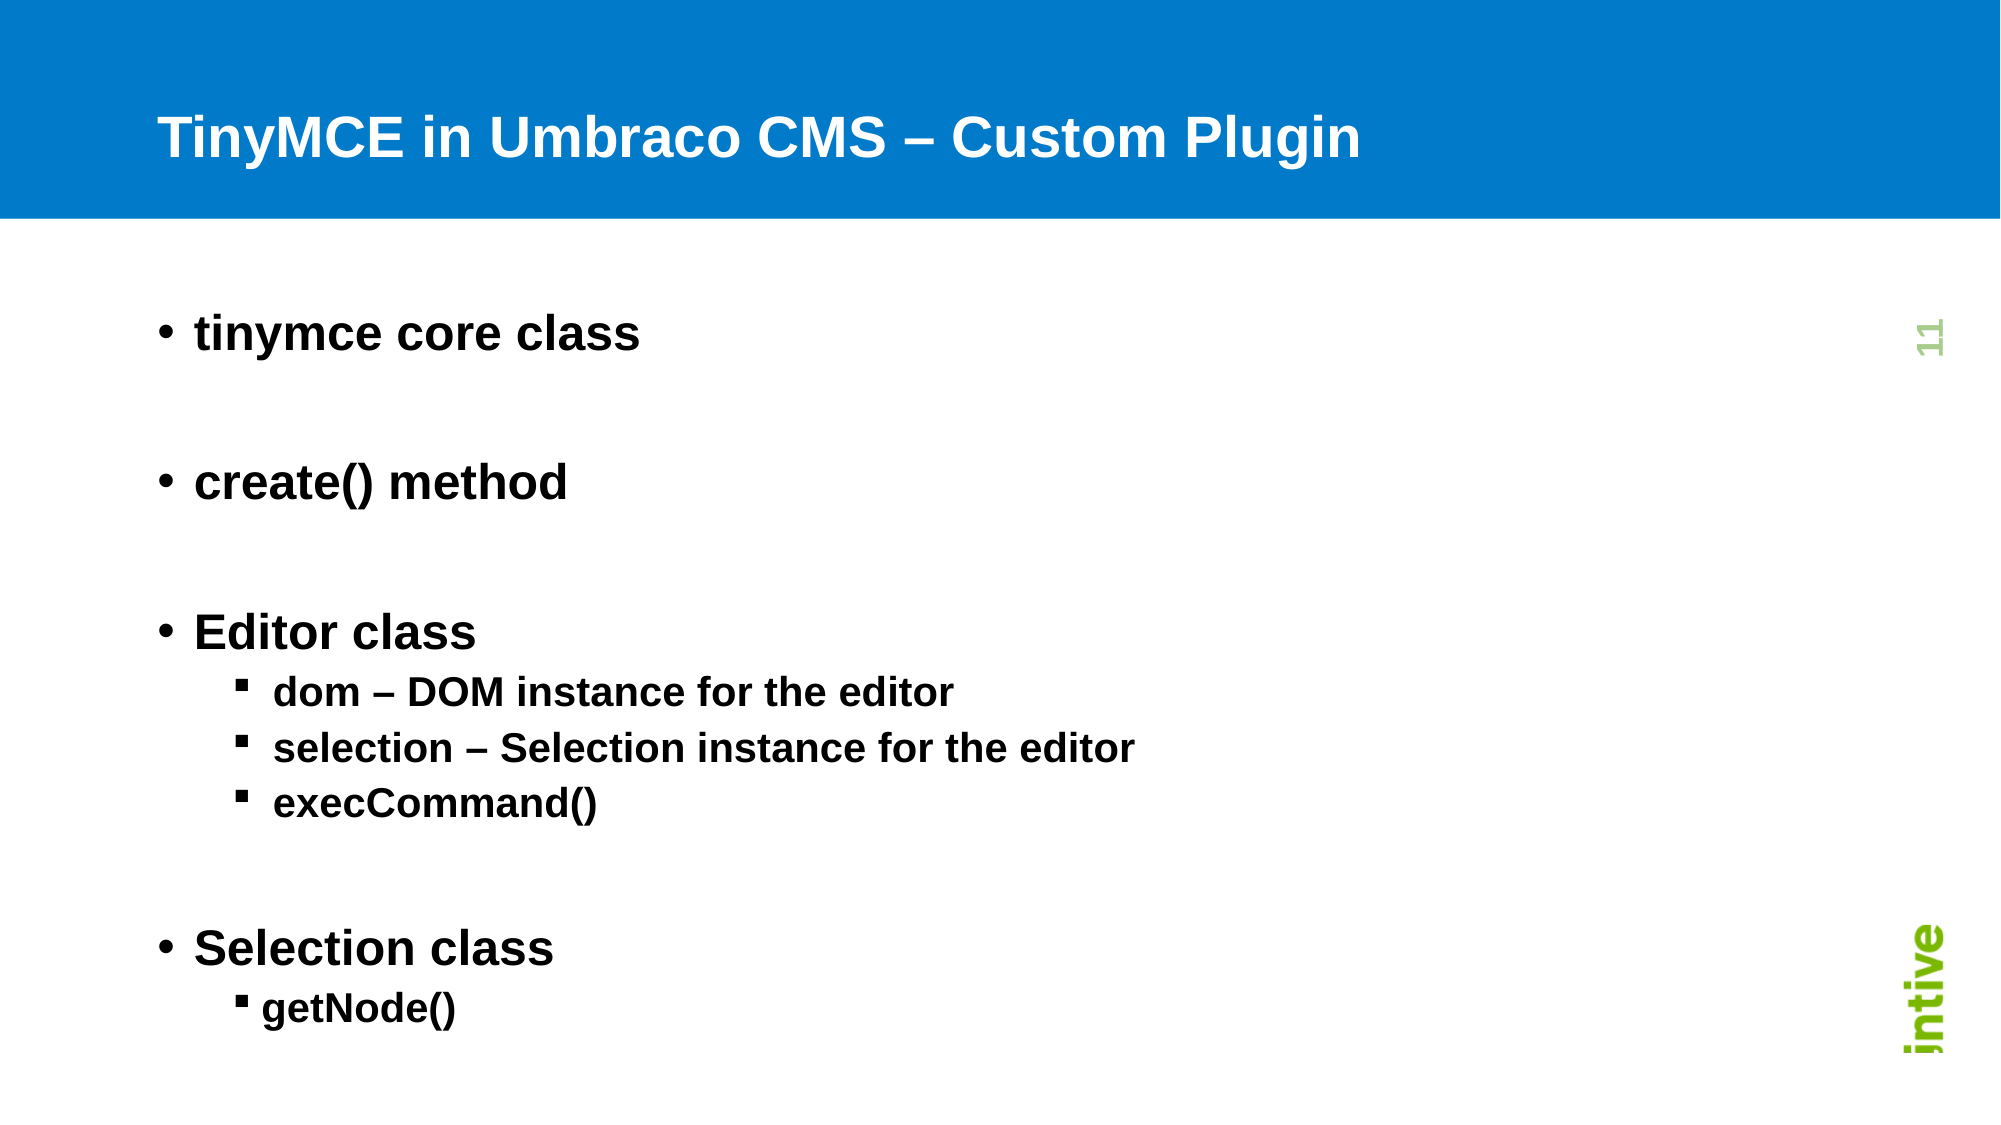

# TinyMCE in Umbraco CMS – Custom Plugin
tinymce core class

create() method

Editor class
 dom – DOM instance for the editor
 selection – Selection instance for the editor
 execCommand()

Selection class
getNode()

11